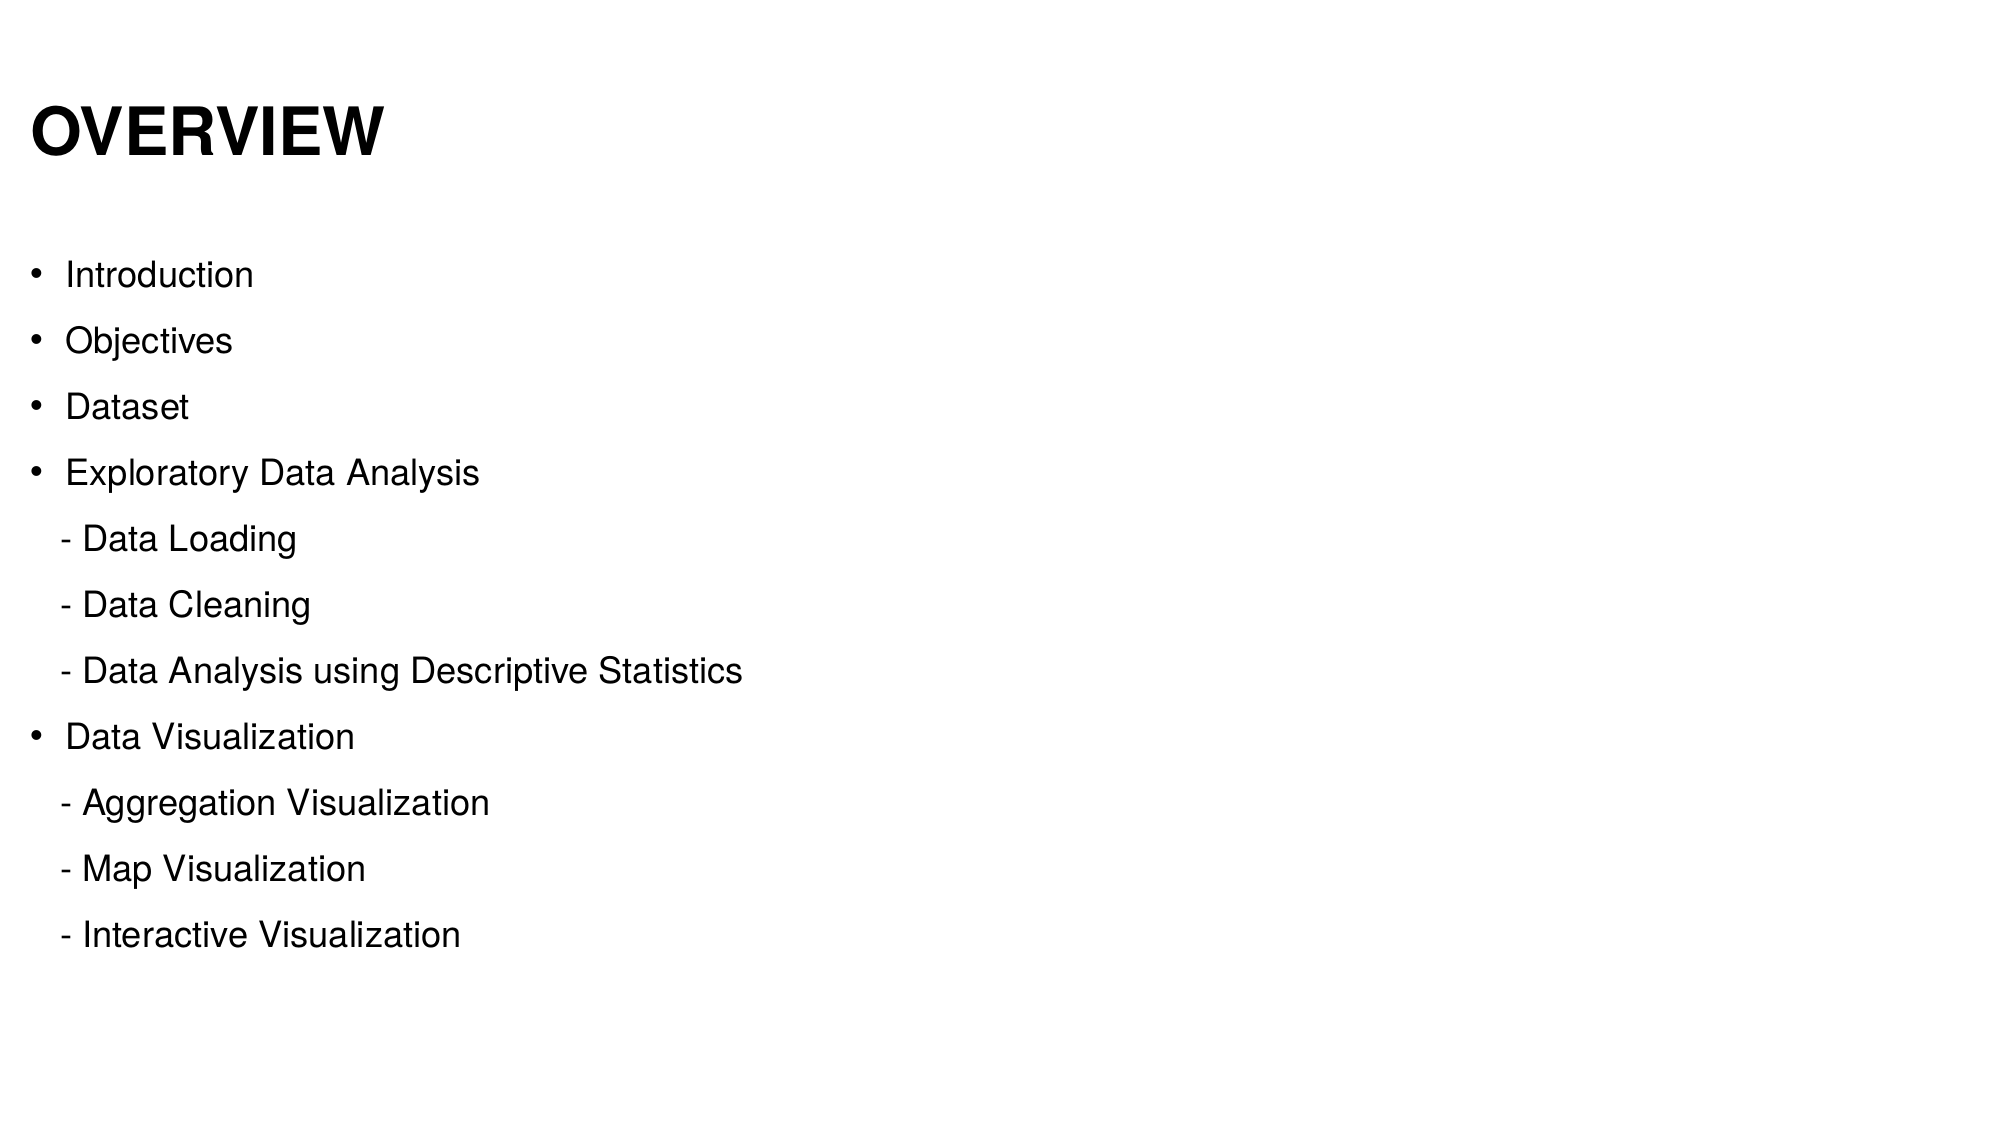

# OVERVIEW
Introduction
Objectives
Dataset
Exploratory Data Analysis
   - Data Loading
   - Data Cleaning
   - Data Analysis using Descriptive Statistics
Data Visualization
   - Aggregation Visualization
   - Map Visualization
   - Interactive Visualization